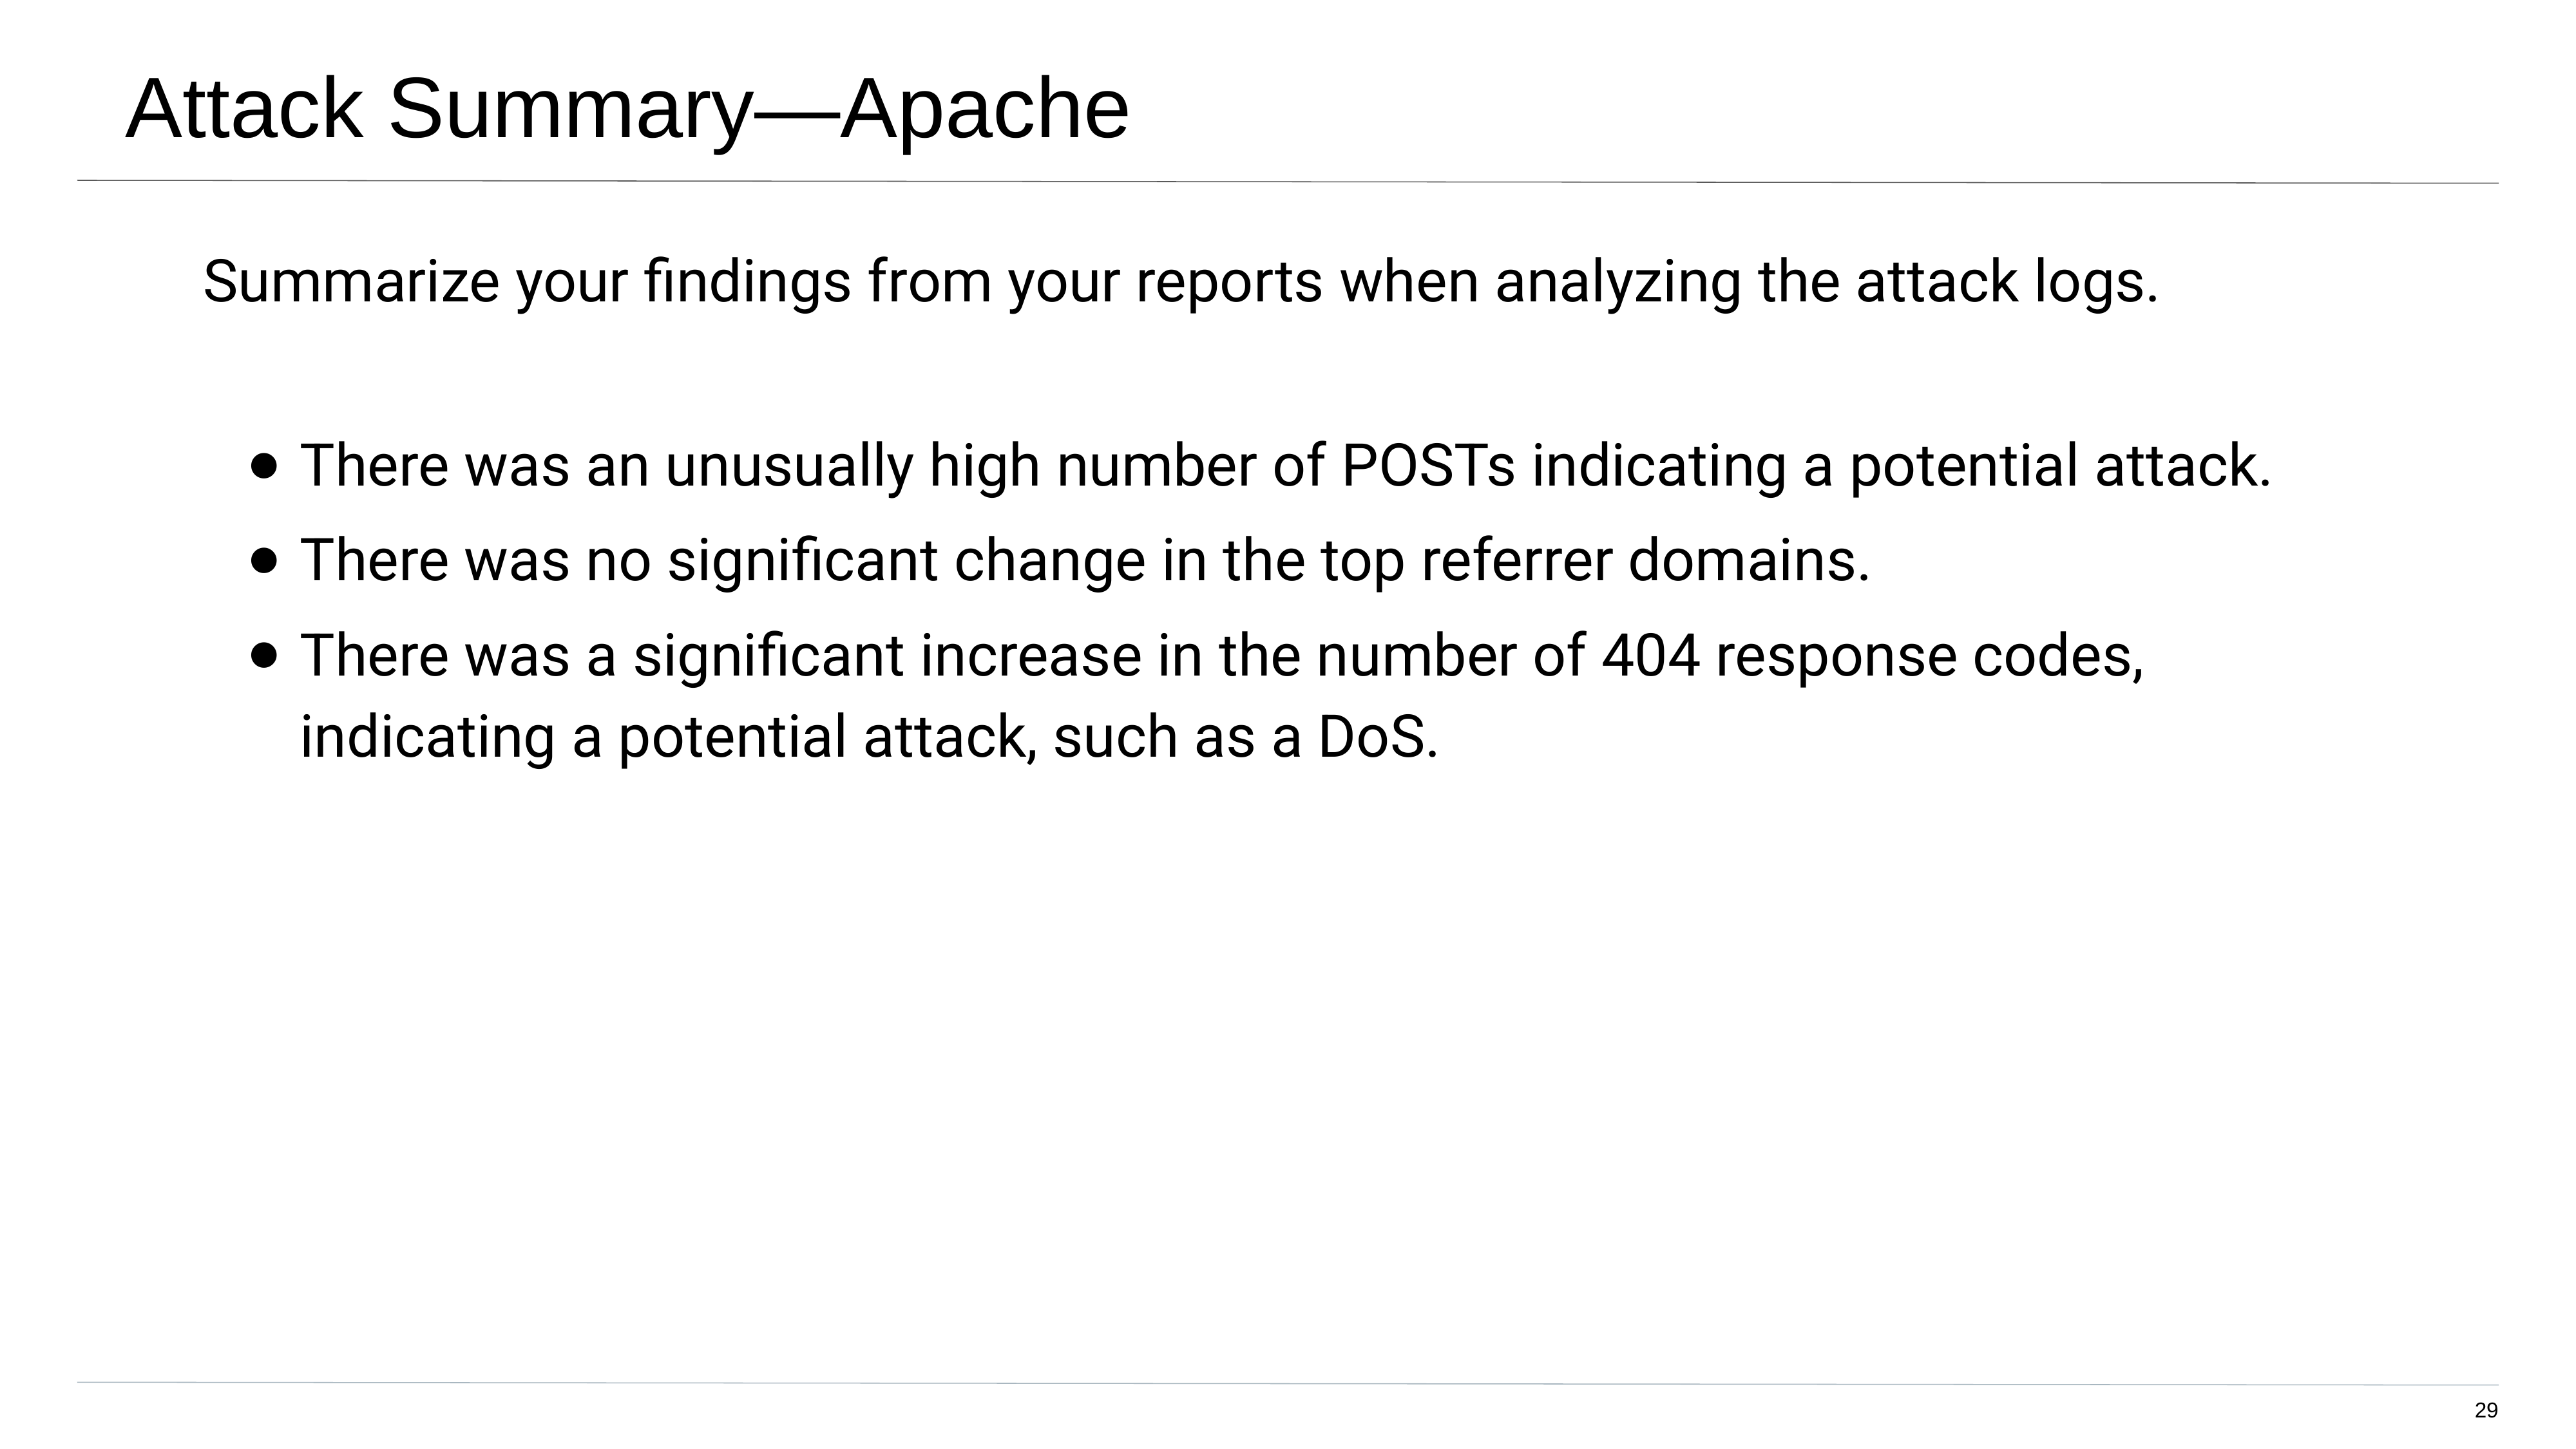

# Attack Summary—Apache
Summarize your findings from your reports when analyzing the attack logs.

There was an unusually high number of POSTs indicating a potential attack.
There was no significant change in the top referrer domains.
There was a significant increase in the number of 404 response codes, indicating a potential attack, such as a DoS.

29